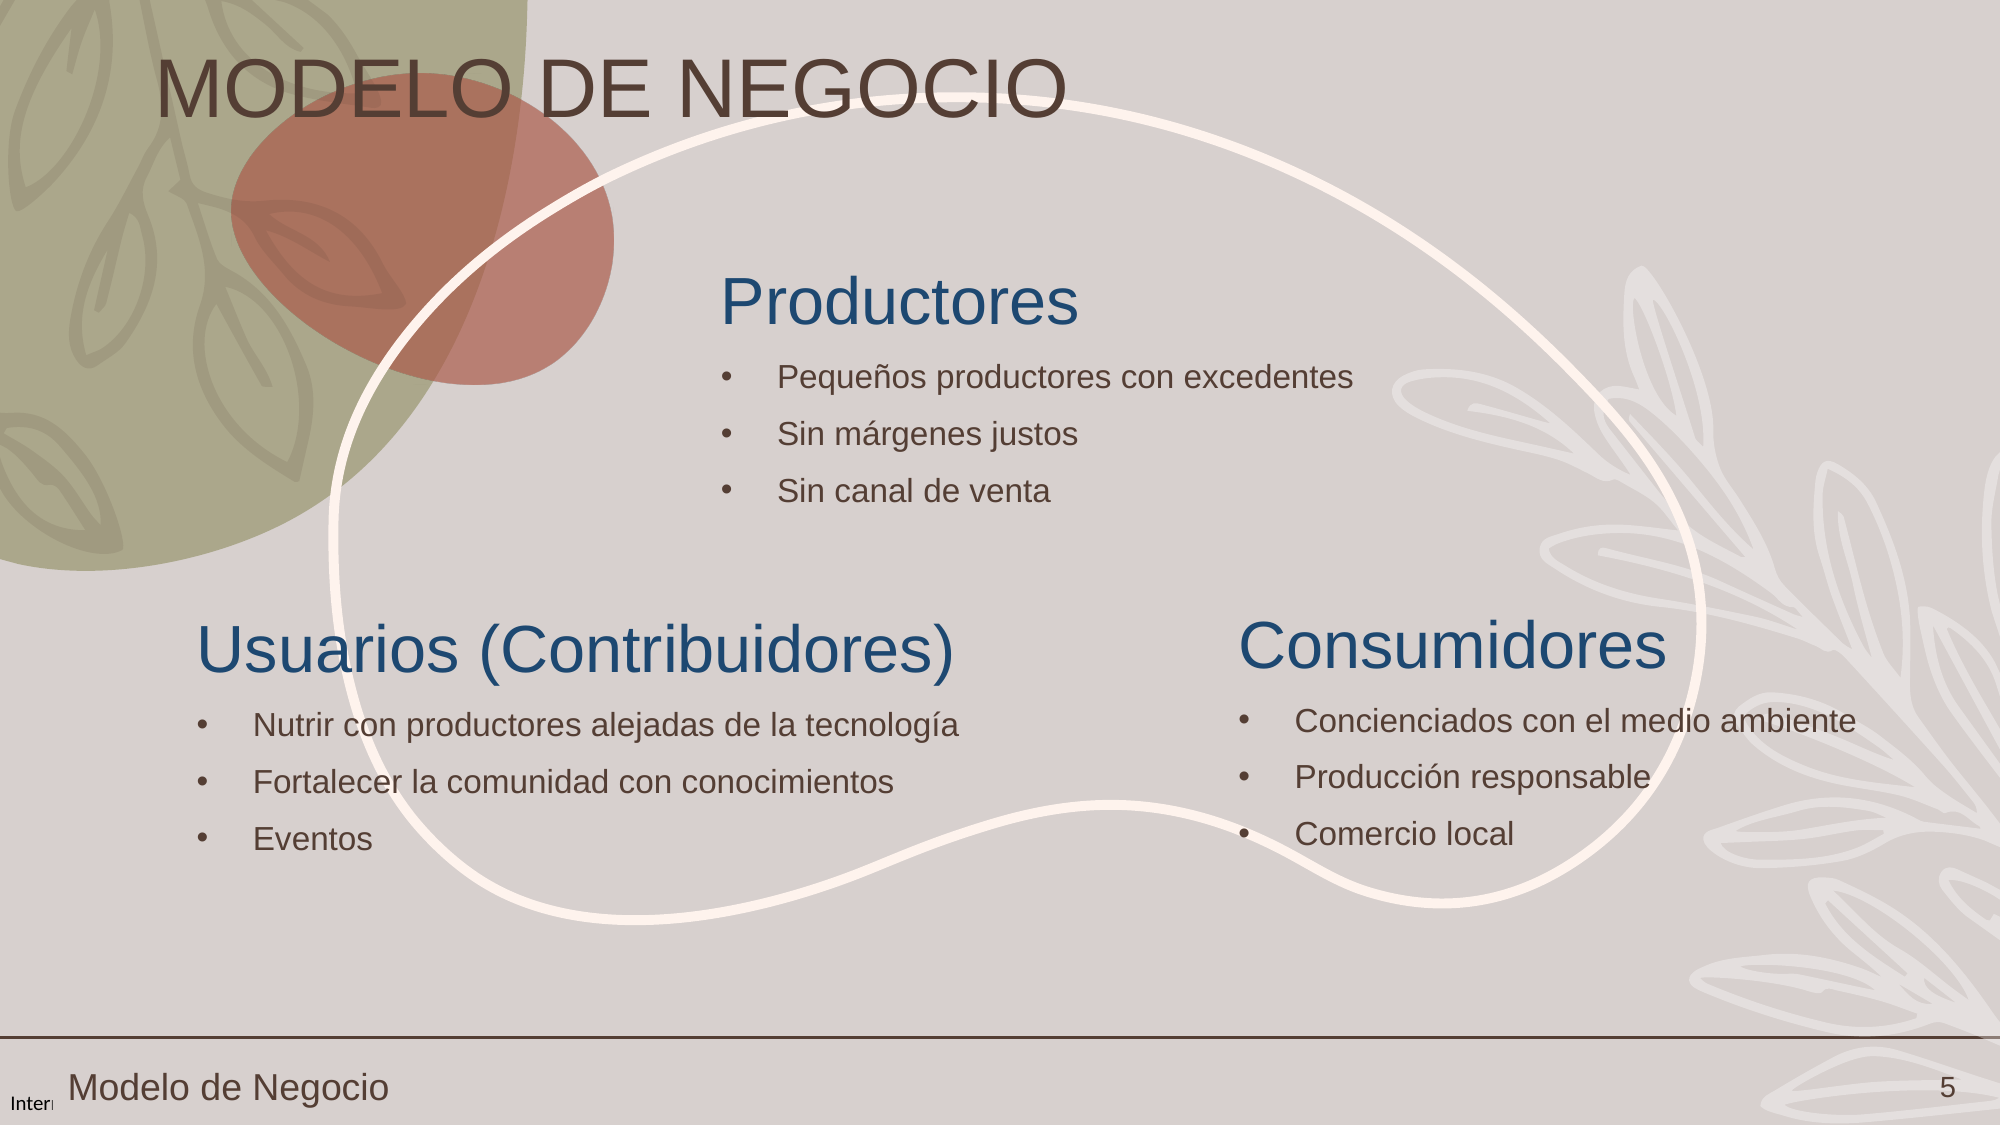

# Modelo de Negocio
Productores
Pequeños productores con excedentes
Sin márgenes justos
Sin canal de venta

Consumidores
Concienciados con el medio ambiente
Producción responsable
Comercio local

Usuarios (Contribuidores)
Nutrir con productores alejadas de la tecnología
Fortalecer la comunidad con conocimientos
Eventos

Modelo de Negocio
20XX
5